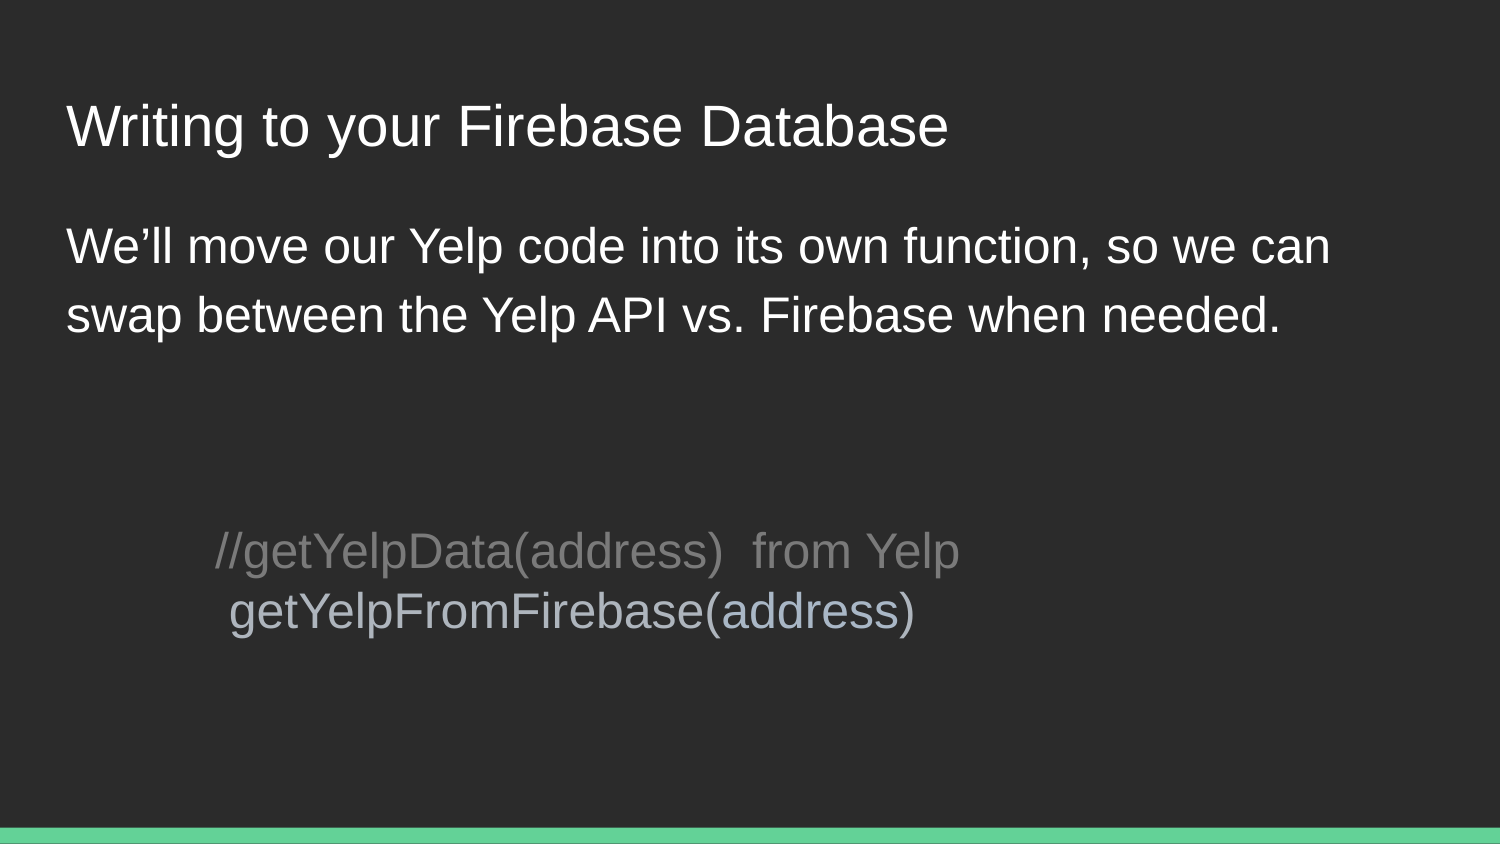

# Writing to your Firebase Database

We’ll move our Yelp code into its own function, so we can swap between the Yelp API vs. Firebase when needed.
//getYelpData(address)  from Yelp
 getYelpFromFirebase(address)